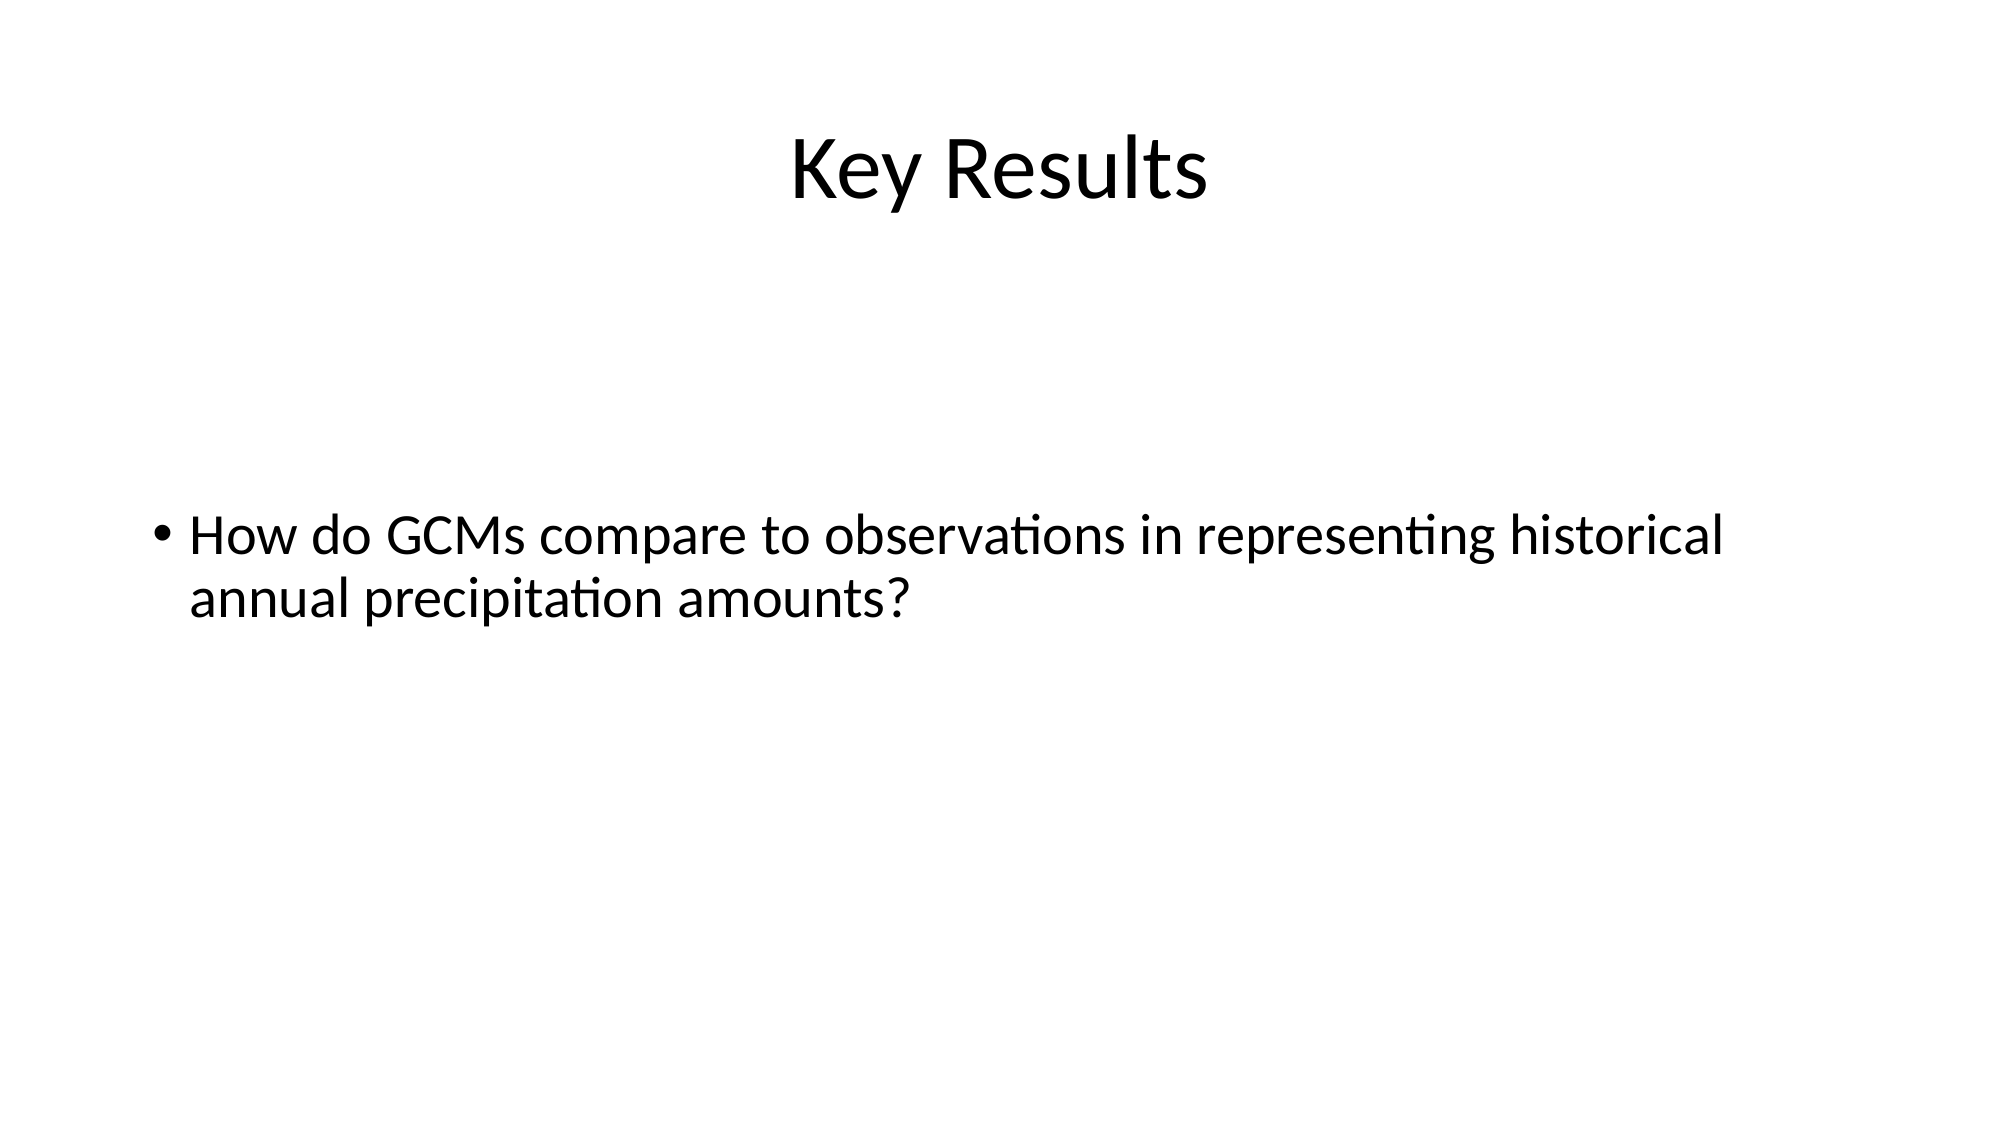

# Key Results

How do GCMs compare to observations in representing historical annual precipitation amounts?